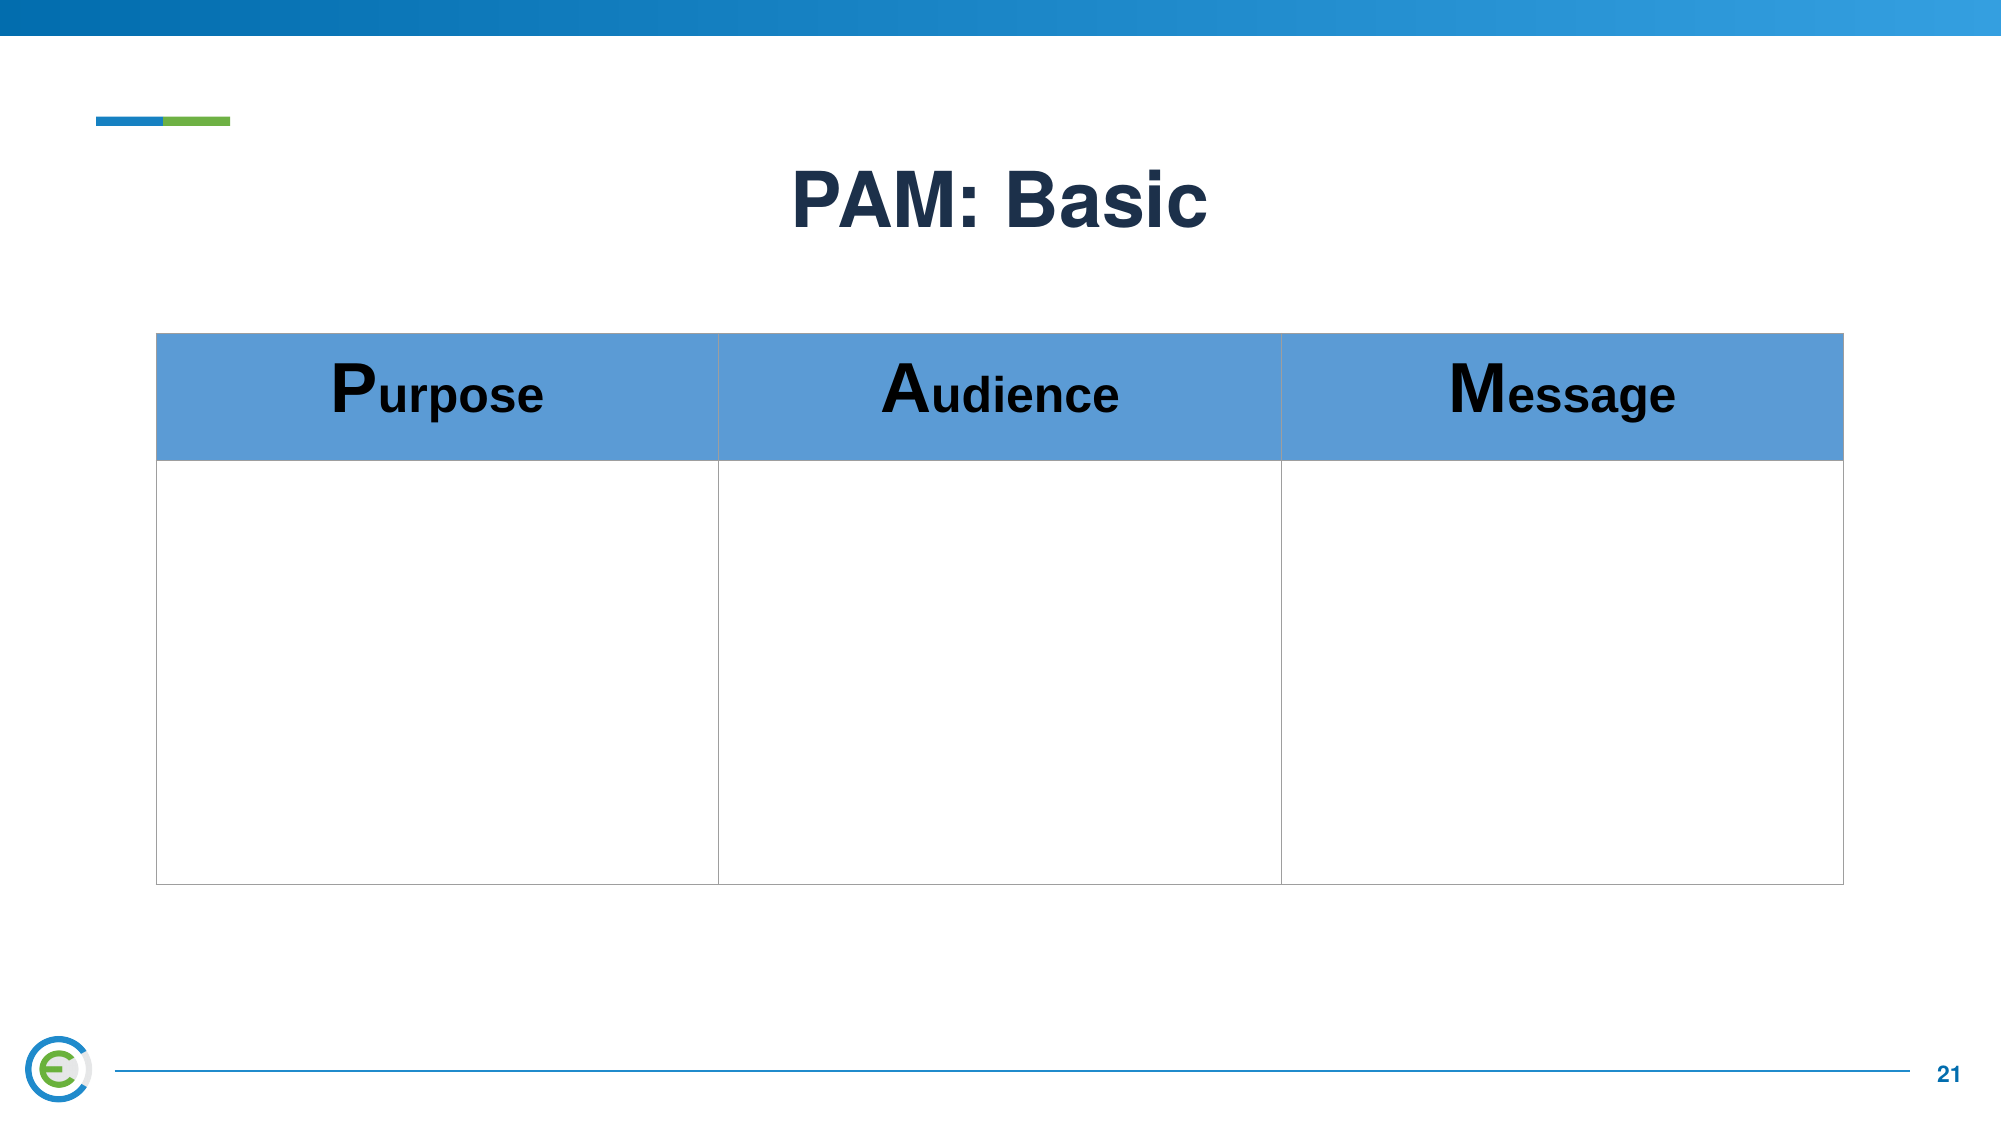

# PAM: Basic
| Purpose | Audience | Message |
| --- | --- | --- |
|  |  |  |